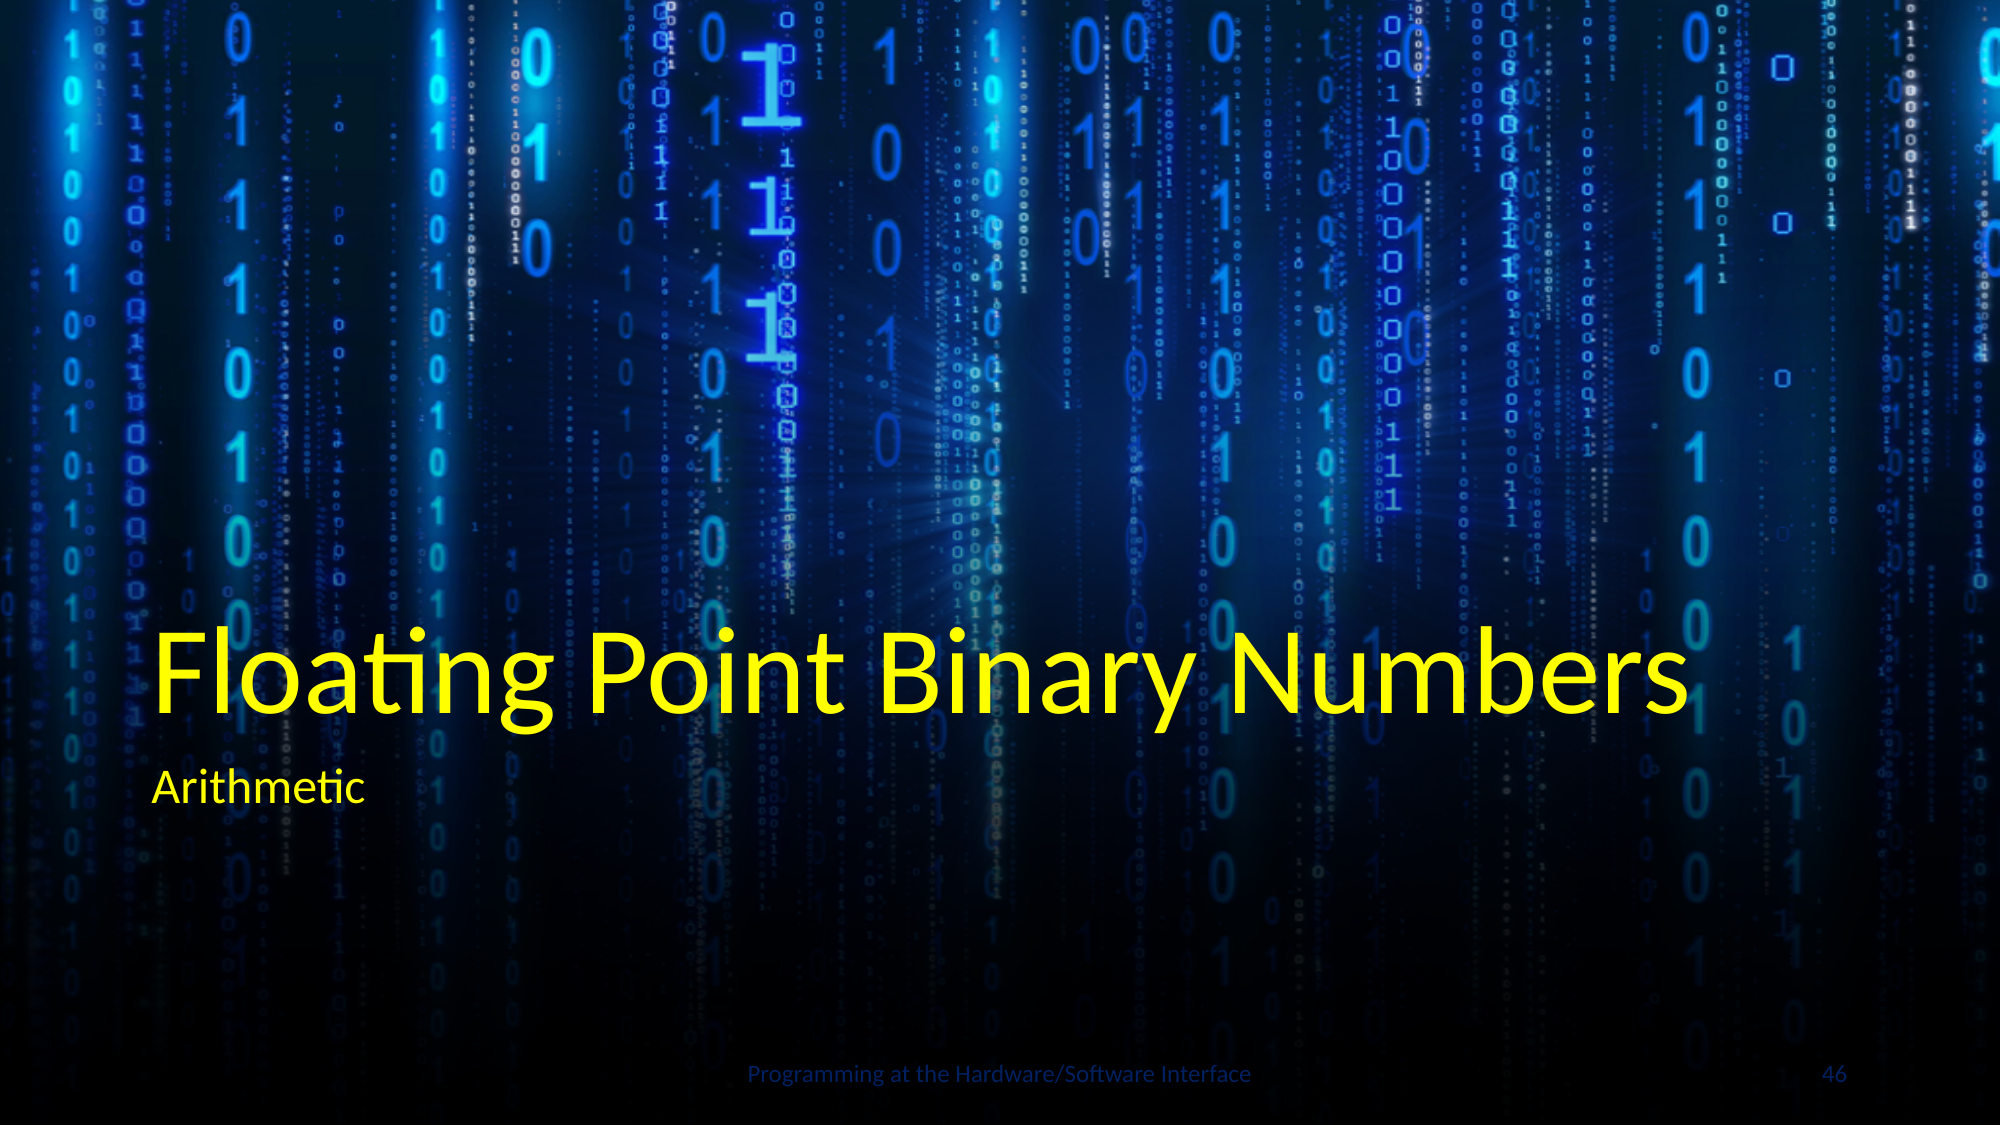

# Floating Point Binary Numbers
Arithmetic
Programming at the Hardware/Software Interface
46